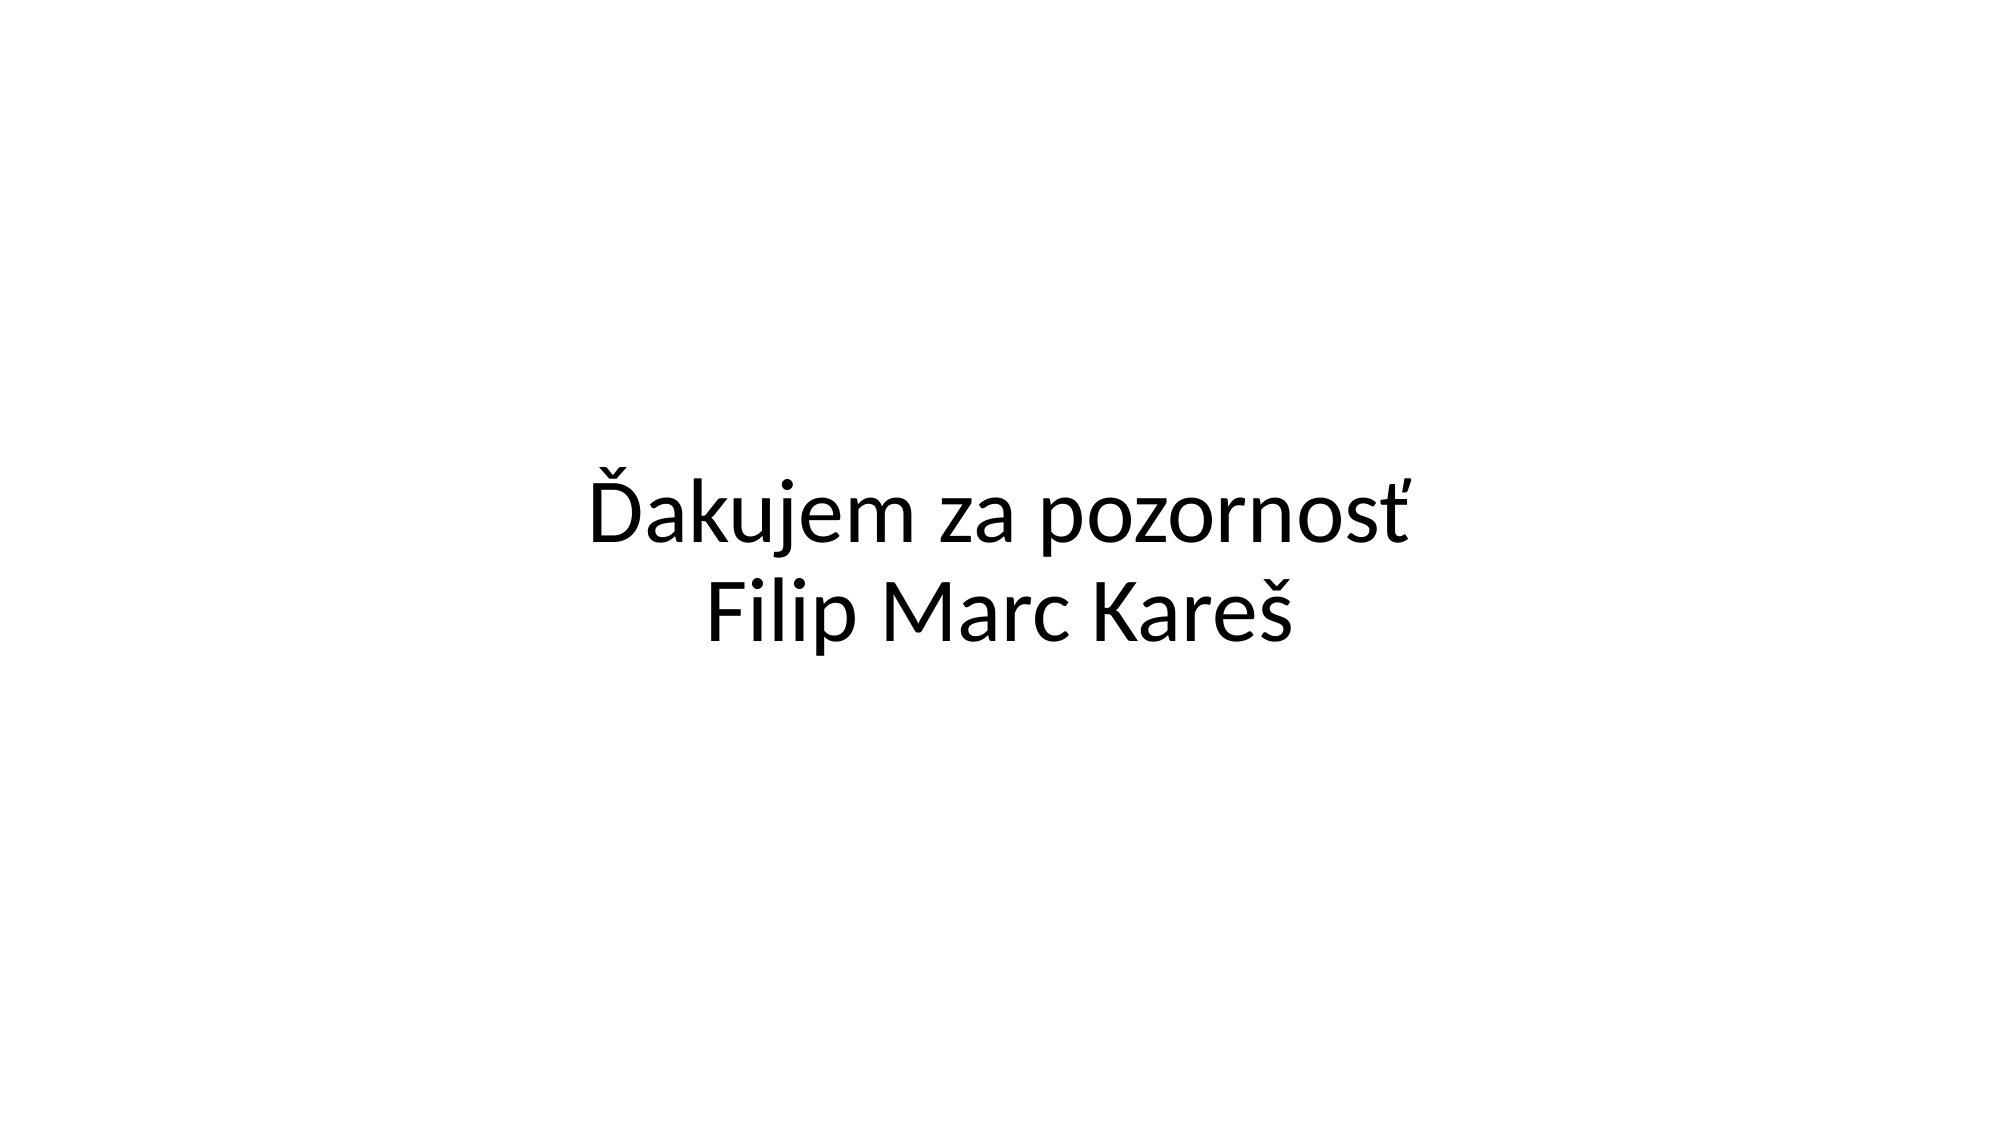

# Ďakujem za pozornosť Filip Marc Kareš